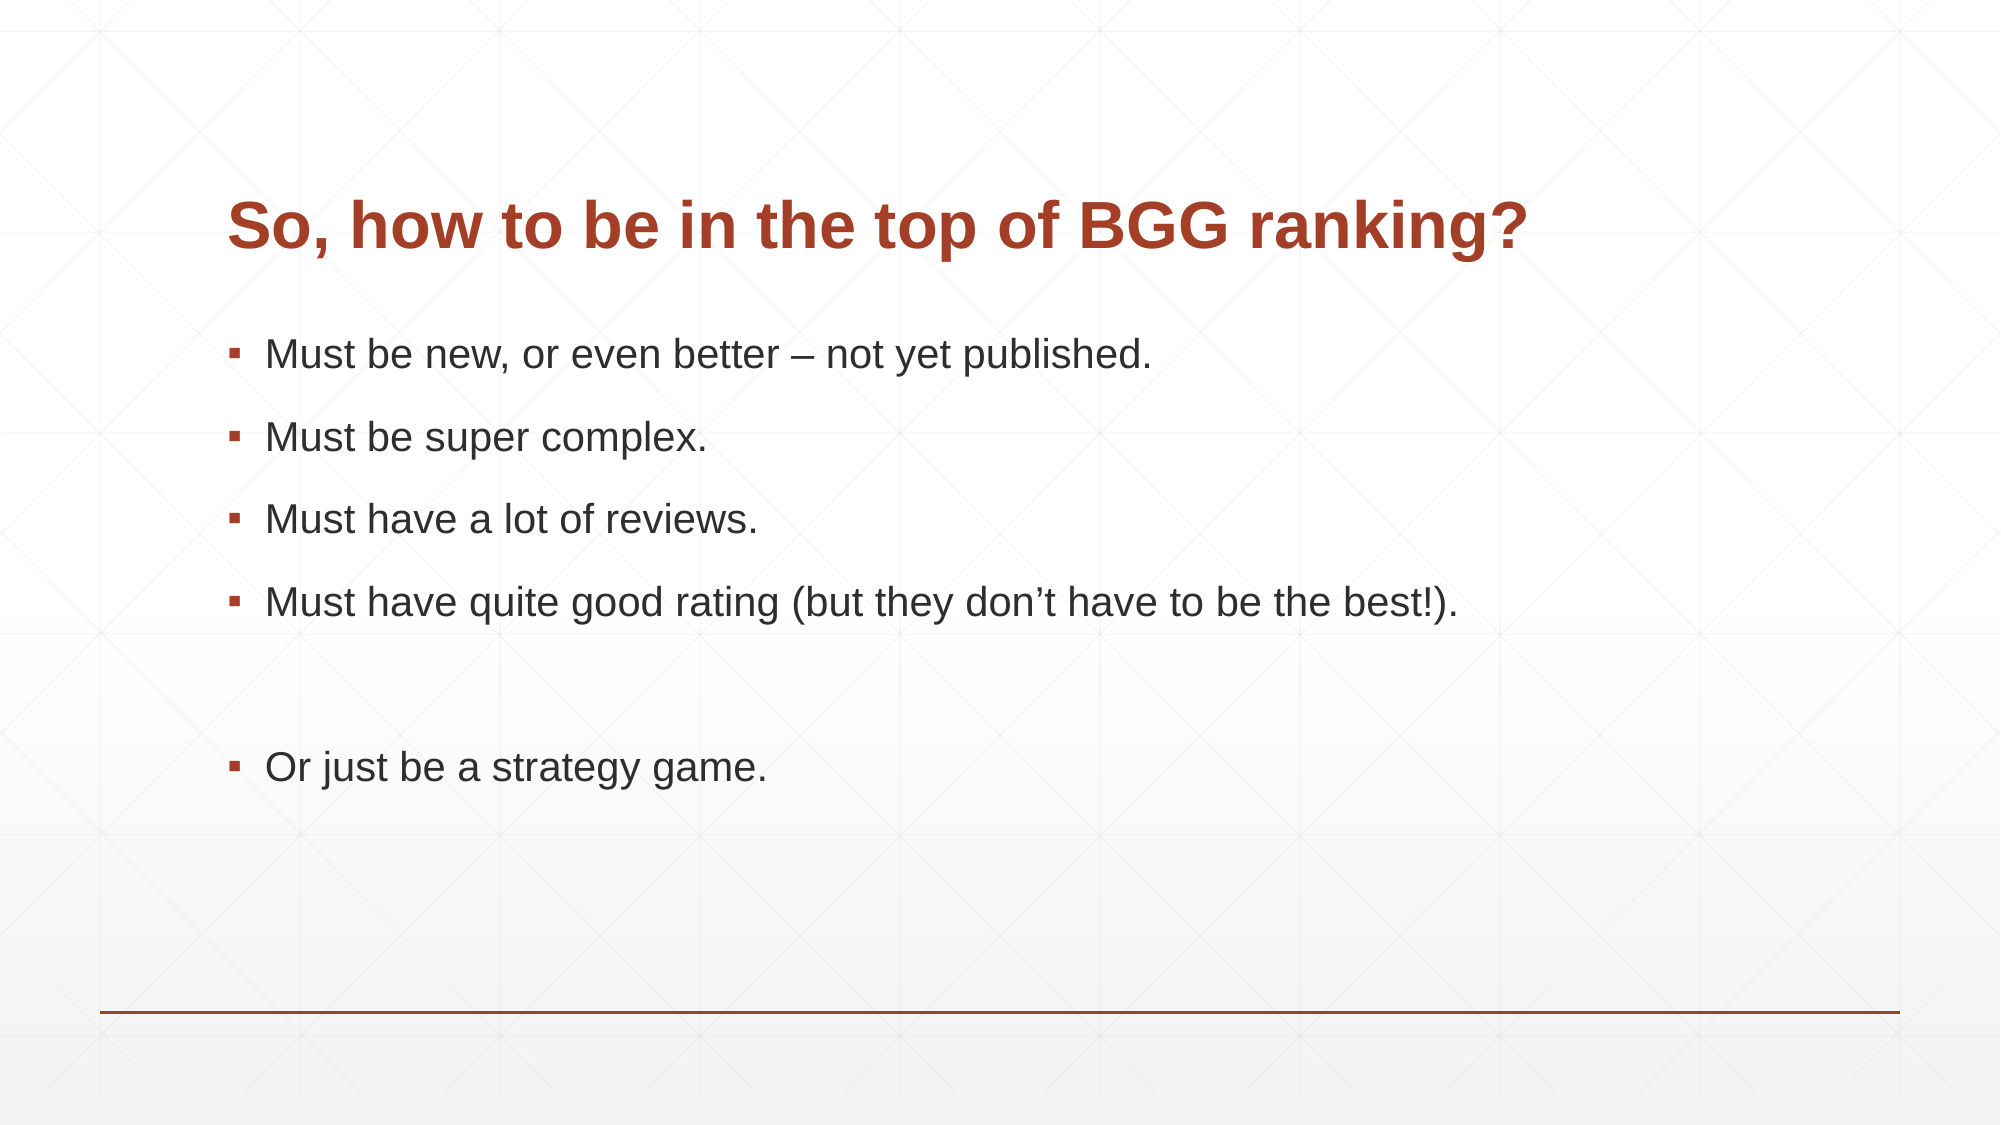

# So, how to be in the top of BGG ranking?
Must be new, or even better – not yet published.
Must be super complex.
Must have a lot of reviews.
Must have quite good rating (but they don’t have to be the best!).

Or just be a strategy game.